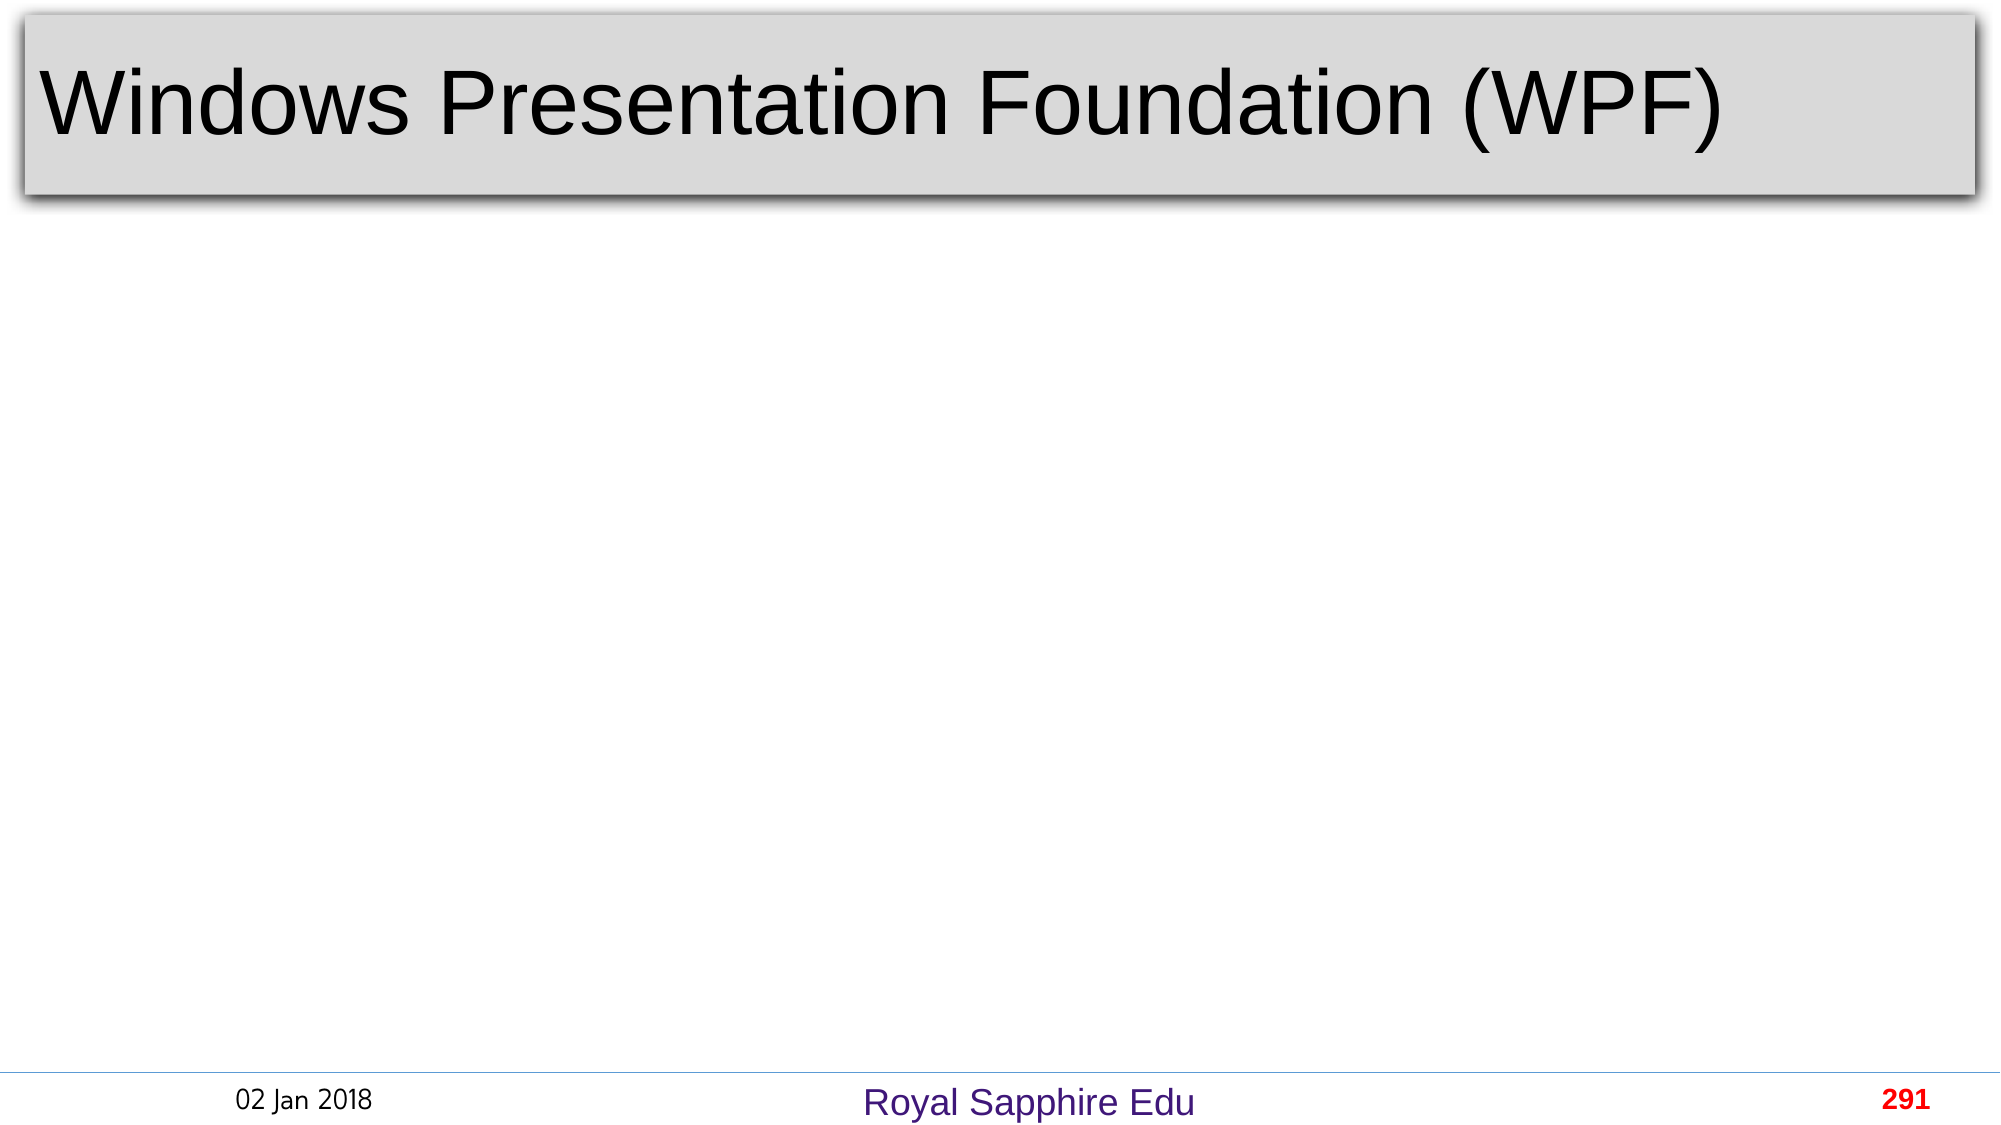

# Windows Presentation Foundation (WPF)

02 Jan 2018
291